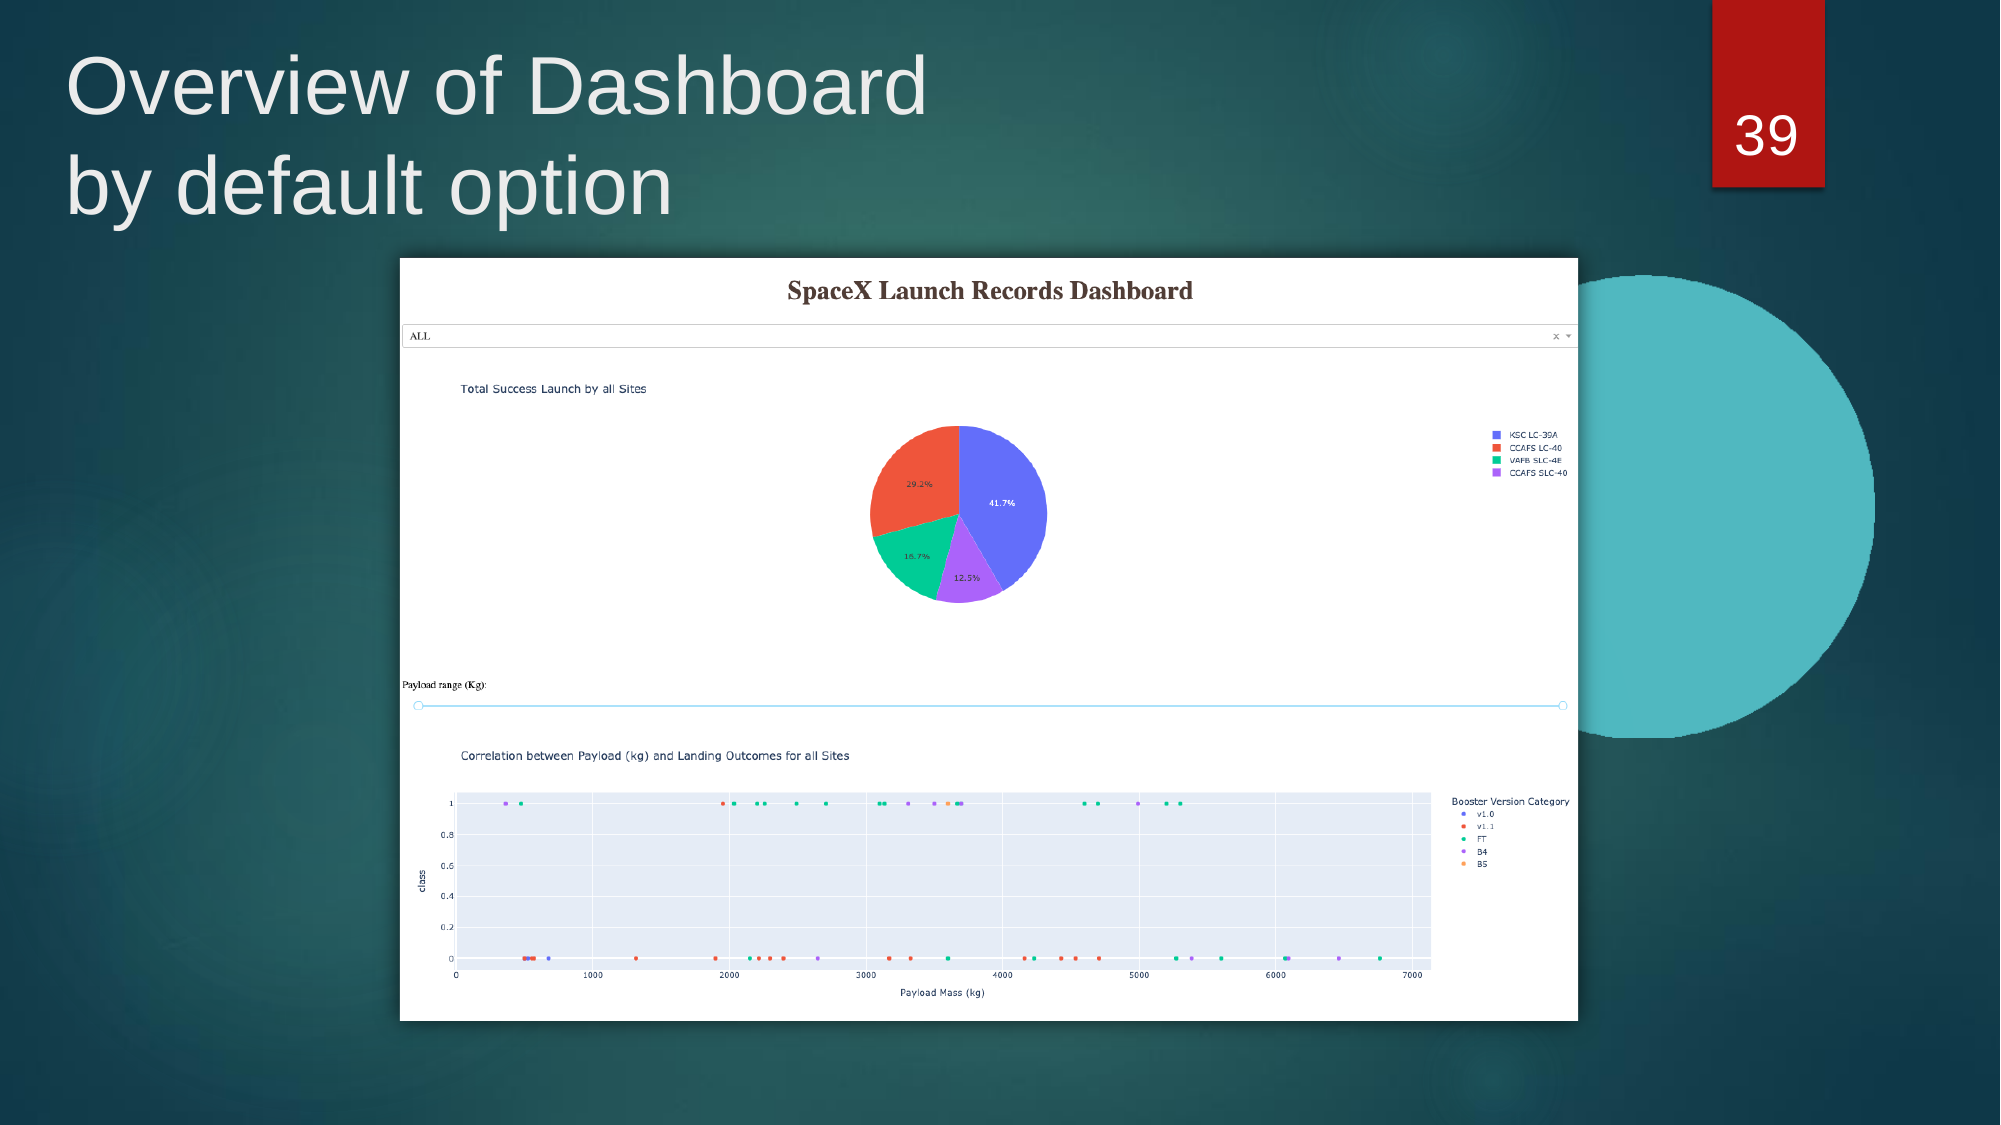

# Overview of Dashboard  by default option
39